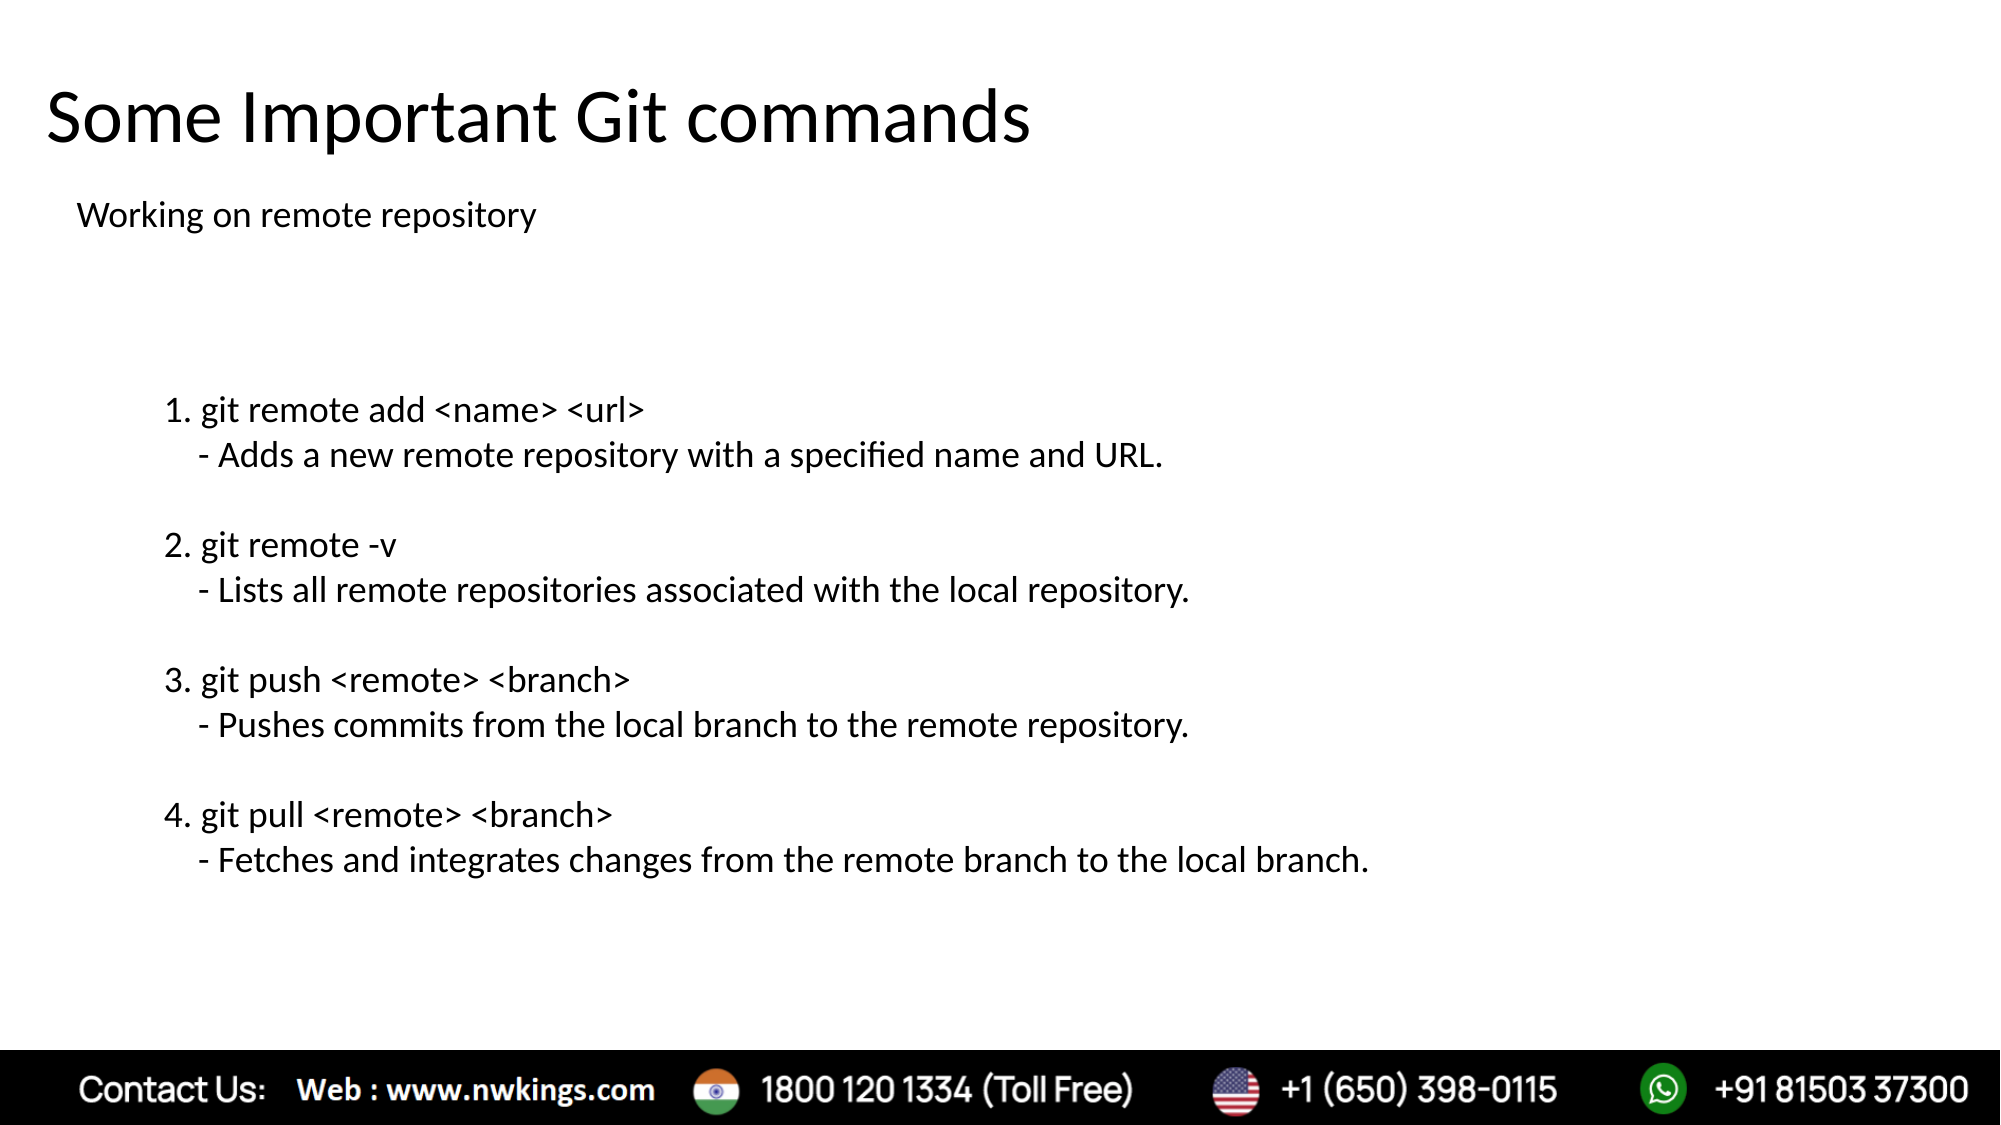

# Some Important Git commands

Working on remote repository

1. git remote add <name> <url>
    - Adds a new remote repository with a specified name and URL.

2. git remote -v
    - Lists all remote repositories associated with the local repository.

3. git push <remote> <branch>
    - Pushes commits from the local branch to the remote repository.

4. git pull <remote> <branch>
    - Fetches and integrates changes from the remote branch to the local branch.